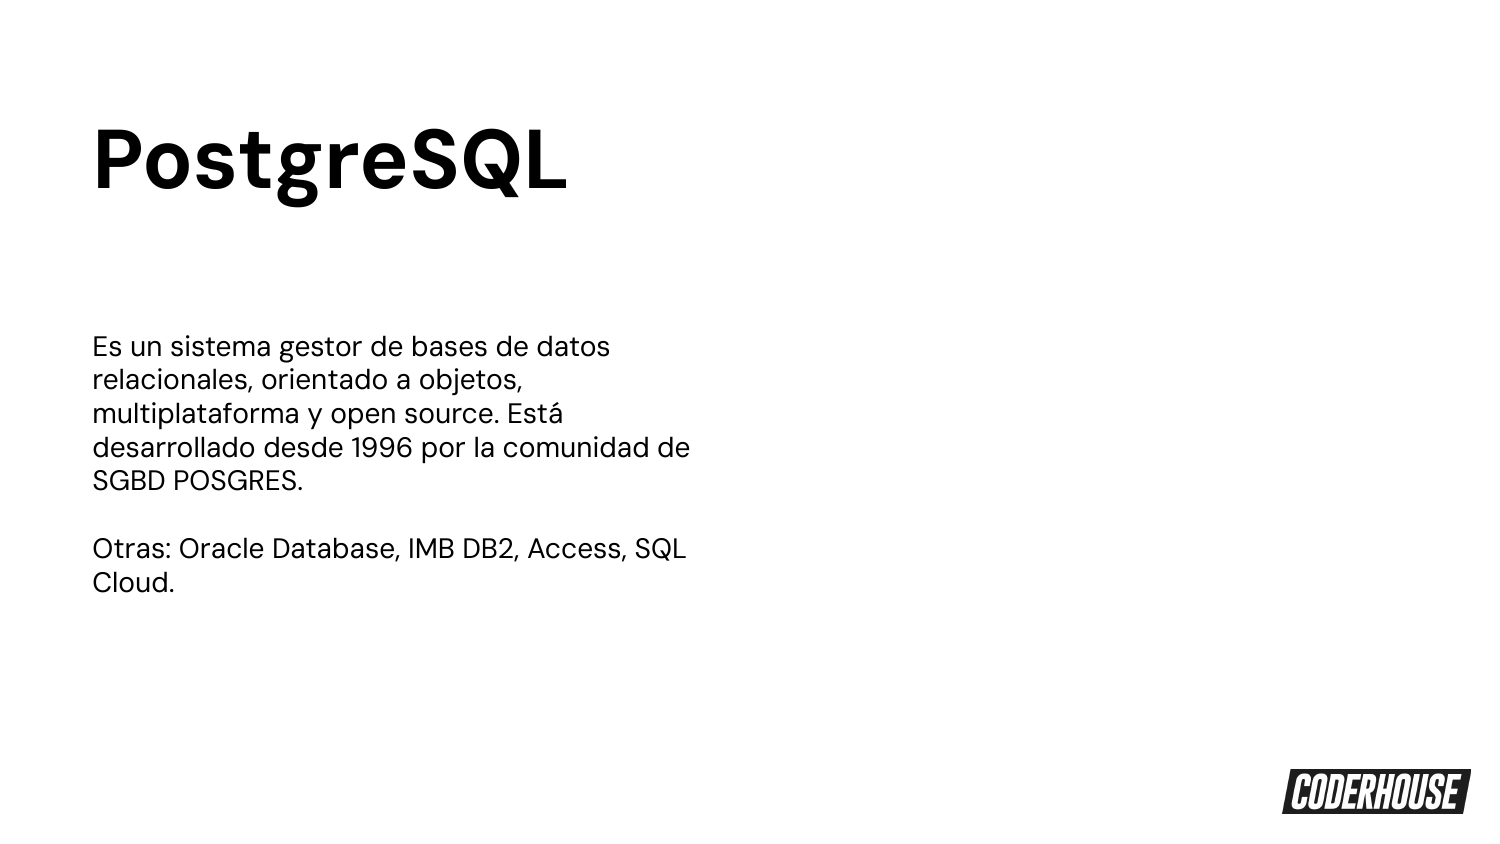

PostgreSQL
Es un sistema gestor de bases de datos relacionales, orientado a objetos, multiplataforma y open source. Está desarrollado desde 1996 por la comunidad de SGBD POSGRES.

Otras: Oracle Database, IMB DB2, Access, SQL Cloud.